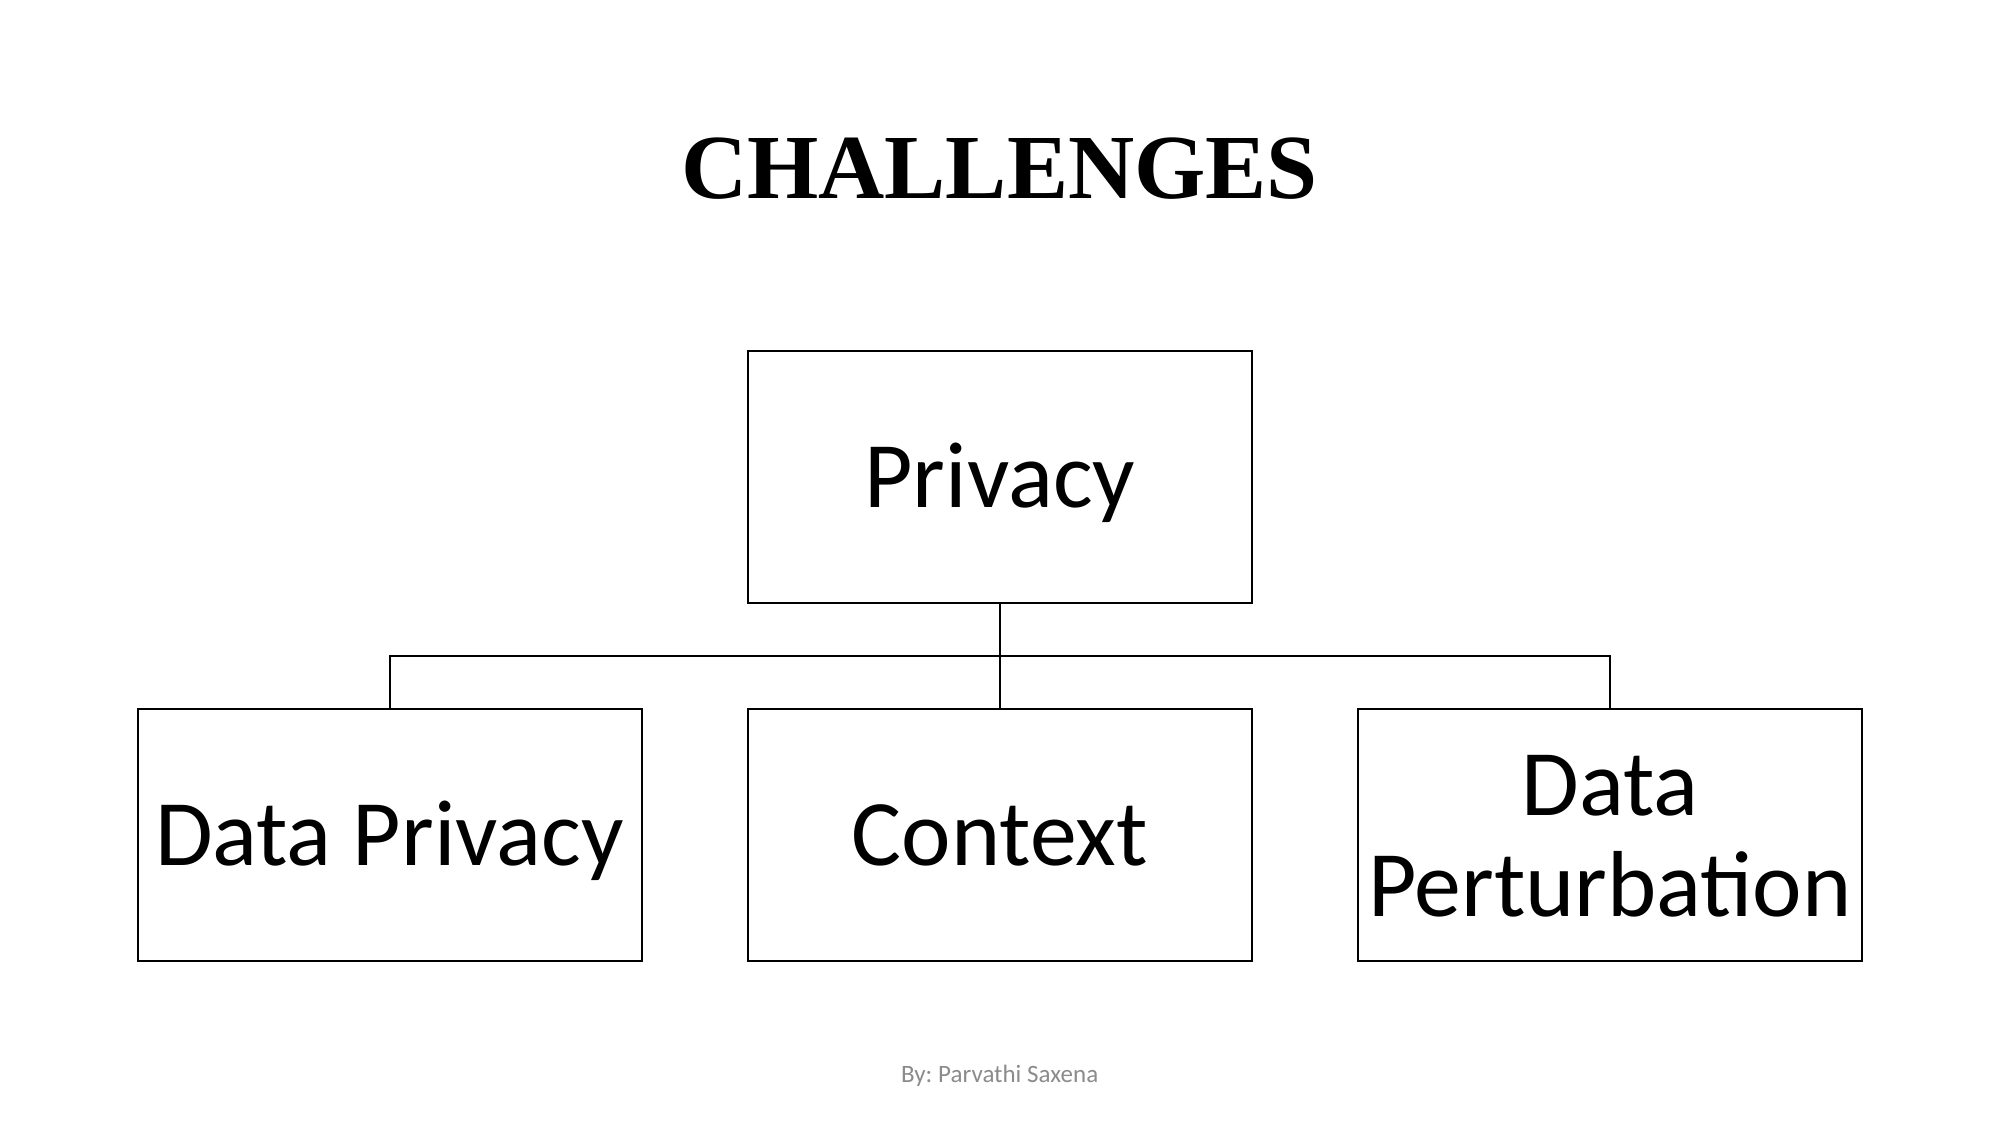

# CHALLENGES
Privacy
Data Privacy
Context
Data Perturbation
By: Parvathi Saxena